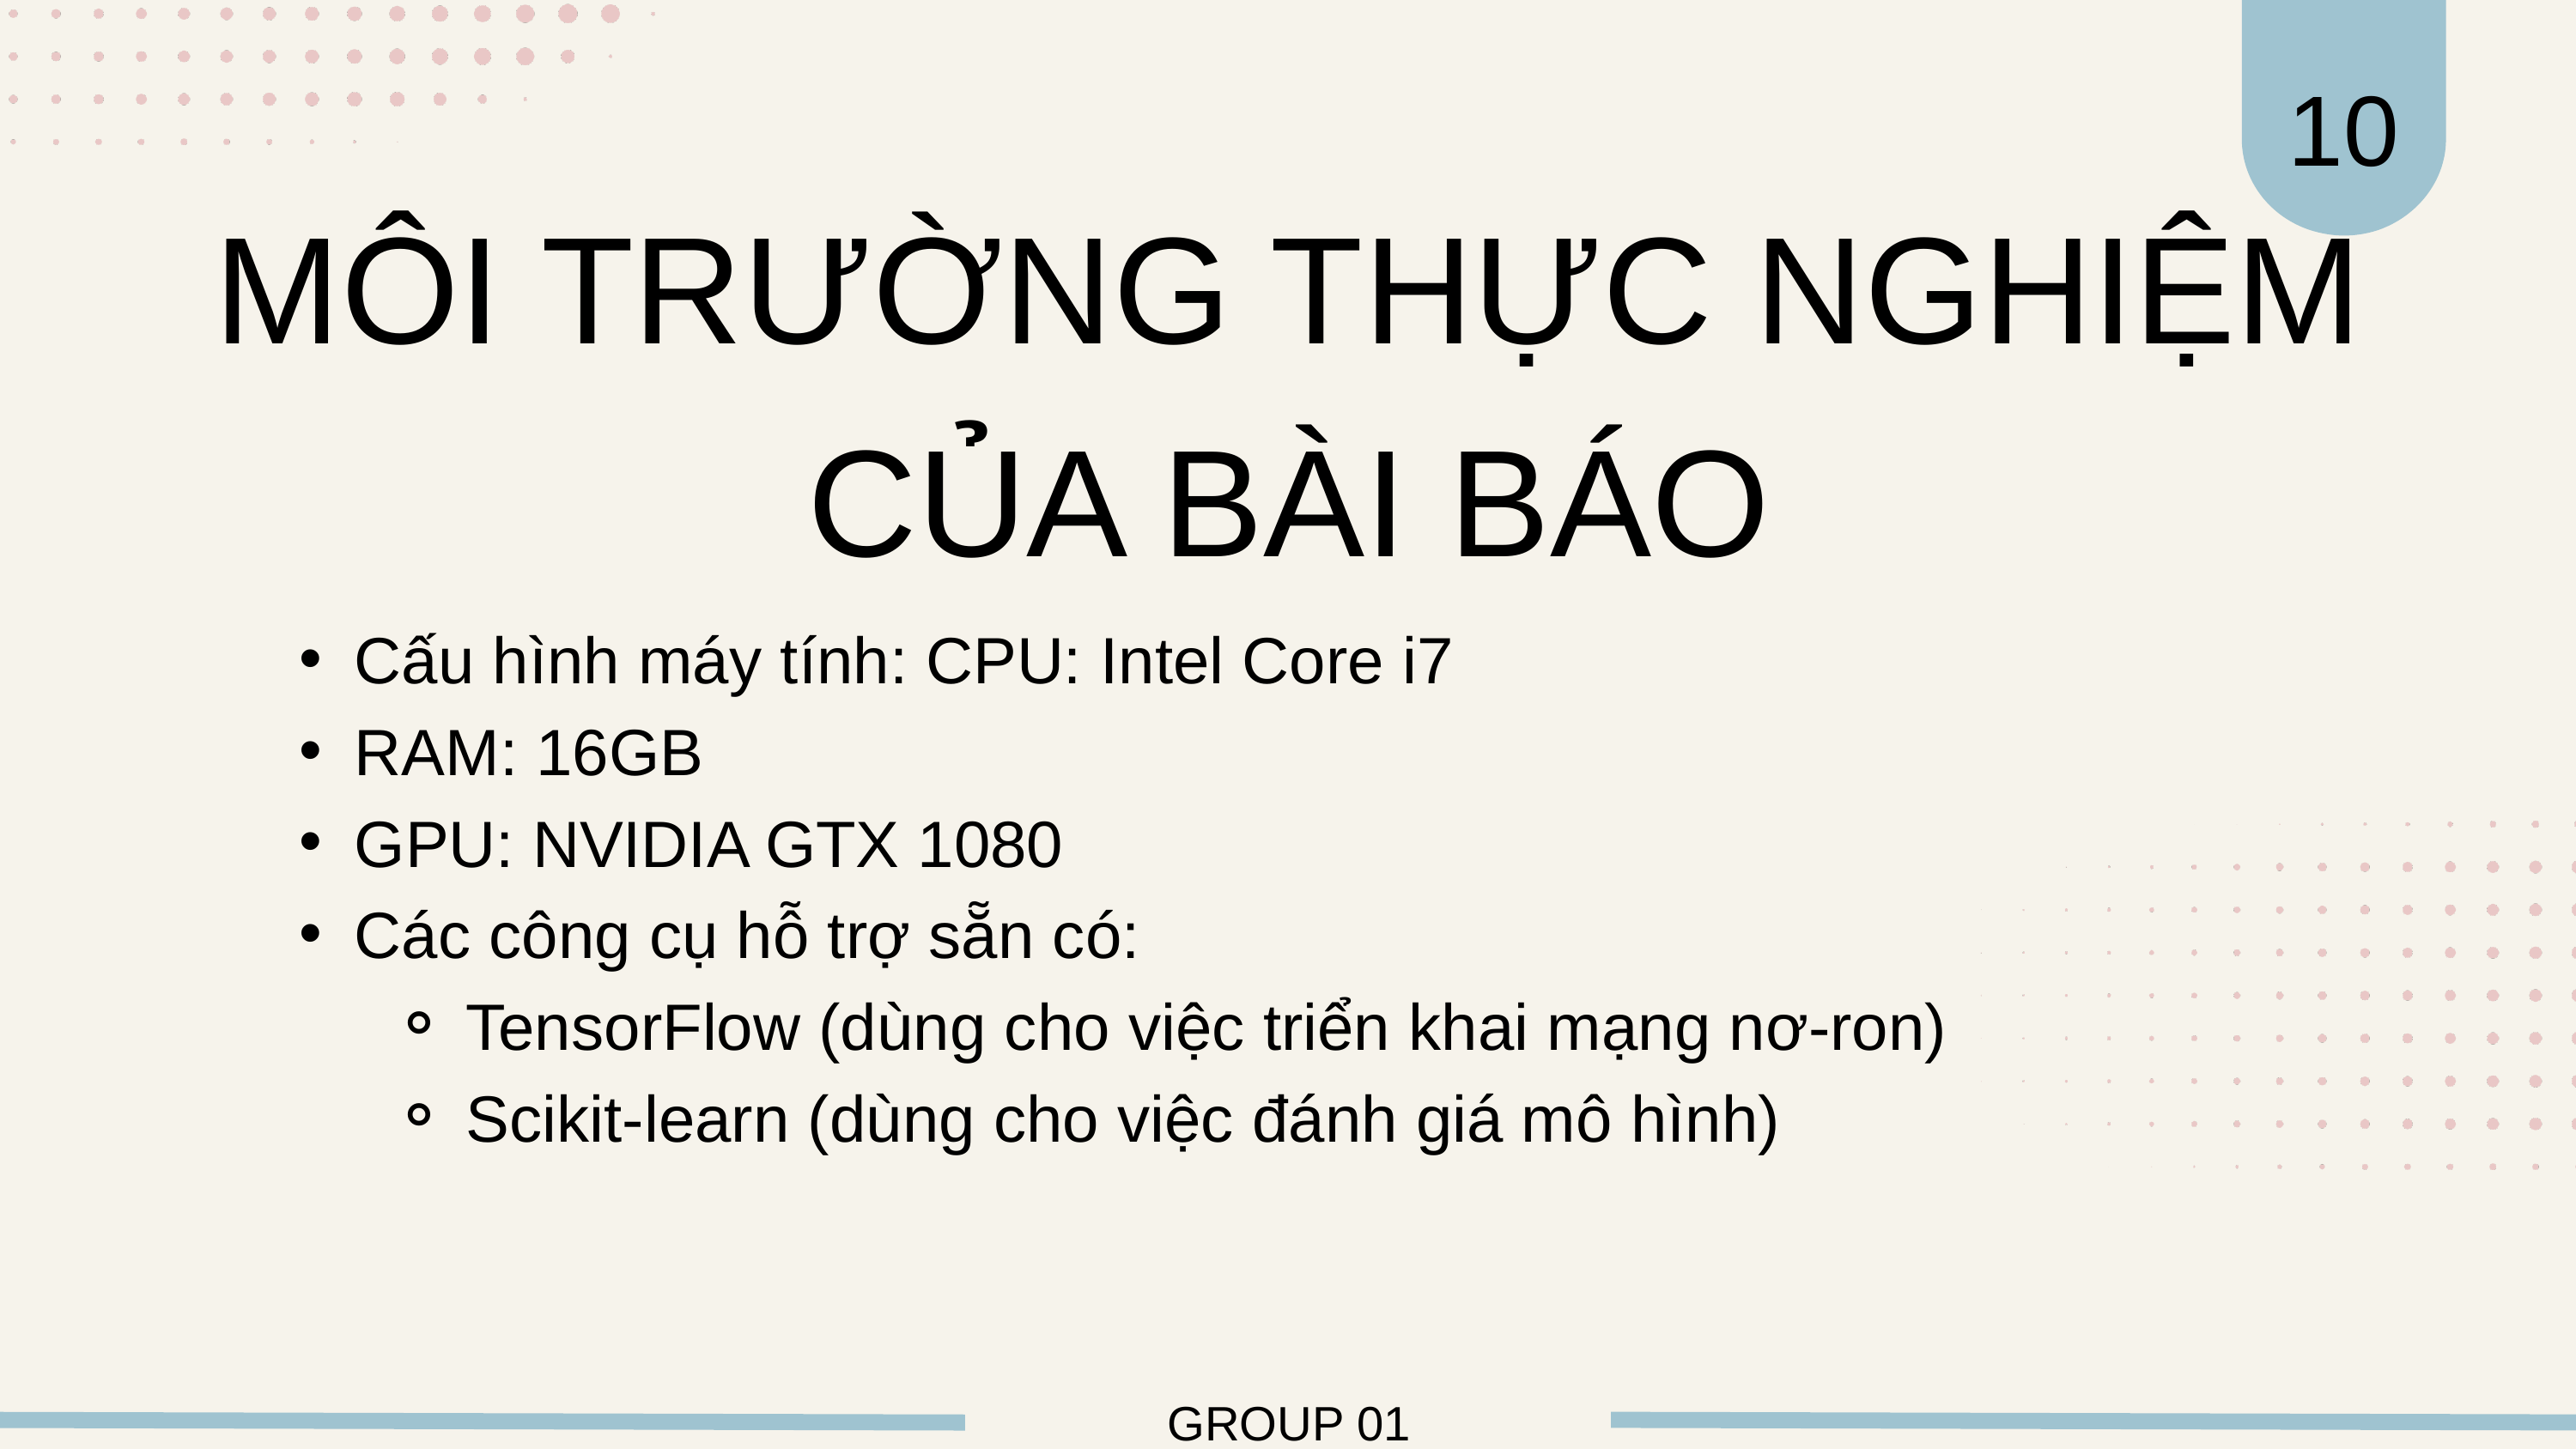

10

MÔI TRƯỜNG THỰC NGHIỆM CỦA BÀI BÁO
Cấu hình máy tính: CPU: Intel Core i7
RAM: 16GB
GPU: NVIDIA GTX 1080
Các công cụ hỗ trợ sẵn có:
TensorFlow (dùng cho việc triển khai mạng nơ-ron)
Scikit-learn (dùng cho việc đánh giá mô hình)

GROUP 01